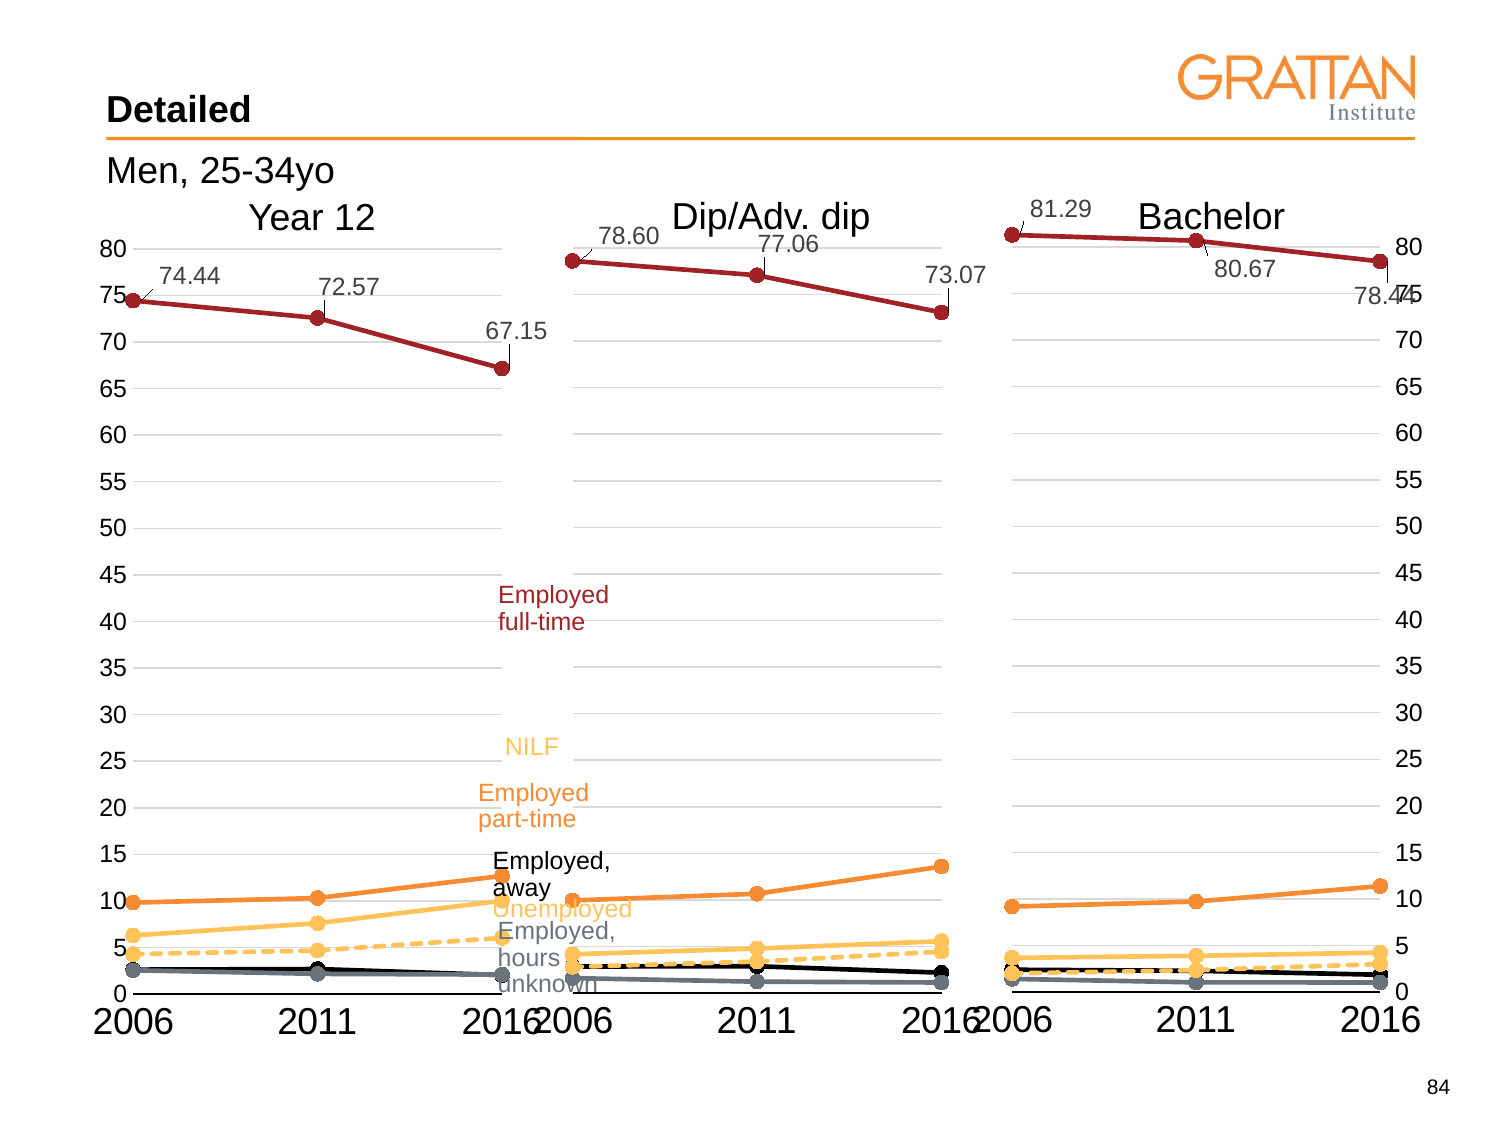

# Detailed
Men, 25-34yo
Dip/Adv. dip
Bachelor
Year 12

### Chart

| Category | FT | PT | Away | Away not stated | Unemp | NILF |
|---|---|---|---|---|---|---|
| 2006 | 81.29081573667449 | 9.18057670718943 | 2.404339442896256 | 1.4254082578570215 | 2.0170437463800455 | 3.681816109002772 |
| 2011 | 80.67035618730874 | 9.7275205634742 | 2.2910684421953773 | 1.0468794544363833 | 2.3613901135101716 | 3.9027852390751407 |
| 2016 | 78.44360209459728 | 11.383128418501324 | 1.8689543837179277 | 1.0430450348264504 | 3.018527064881443 | 4.242743003475587 |

### Chart

| Category | FT | PT | Away | Away not stated | Unemp | NILF |
|---|---|---|---|---|---|---|
| 2006 | 78.60345938480202 | 9.941812734209112 | 2.855937794668801 | 1.6089238464608315 | 2.819494322925104 | 4.17037191693413 |
| 2011 | 77.06193444918495 | 10.668569545260363 | 2.8799079850257936 | 1.2251860417783753 | 3.3811154606815377 | 4.783286518068976 |
| 2016 | 73.06540131751015 | 13.581917816869211 | 2.190515886282141 | 1.1406760659329176 | 4.450740380448407 | 5.57074853295717 |

### Chart

| Category | FT | PT | Away | Away not stated | Unemp | NILF |
|---|---|---|---|---|---|---|
| 2006 | 74.43732582532512 | 9.817146072312799 | 2.6188390477072696 | 2.5511178104692727 | 4.281765332311726 | 6.2938059118737995 |
| 2011 | 72.57101172270836 | 10.30179639329329 | 2.683221128813464 | 2.1673699453577098 | 4.6745612415131985 | 7.6020395683139865 |
| 2016 | 67.15424986758998 | 12.682716053879462 | 2.0291429341962197 | 2.0903291559264305 | 6.030551715797588 | 10.013010272610313 |
Employed
full-time
NILF
Employed
part-time
Employed,
away
Unemployed
Employed,
hours
unknown